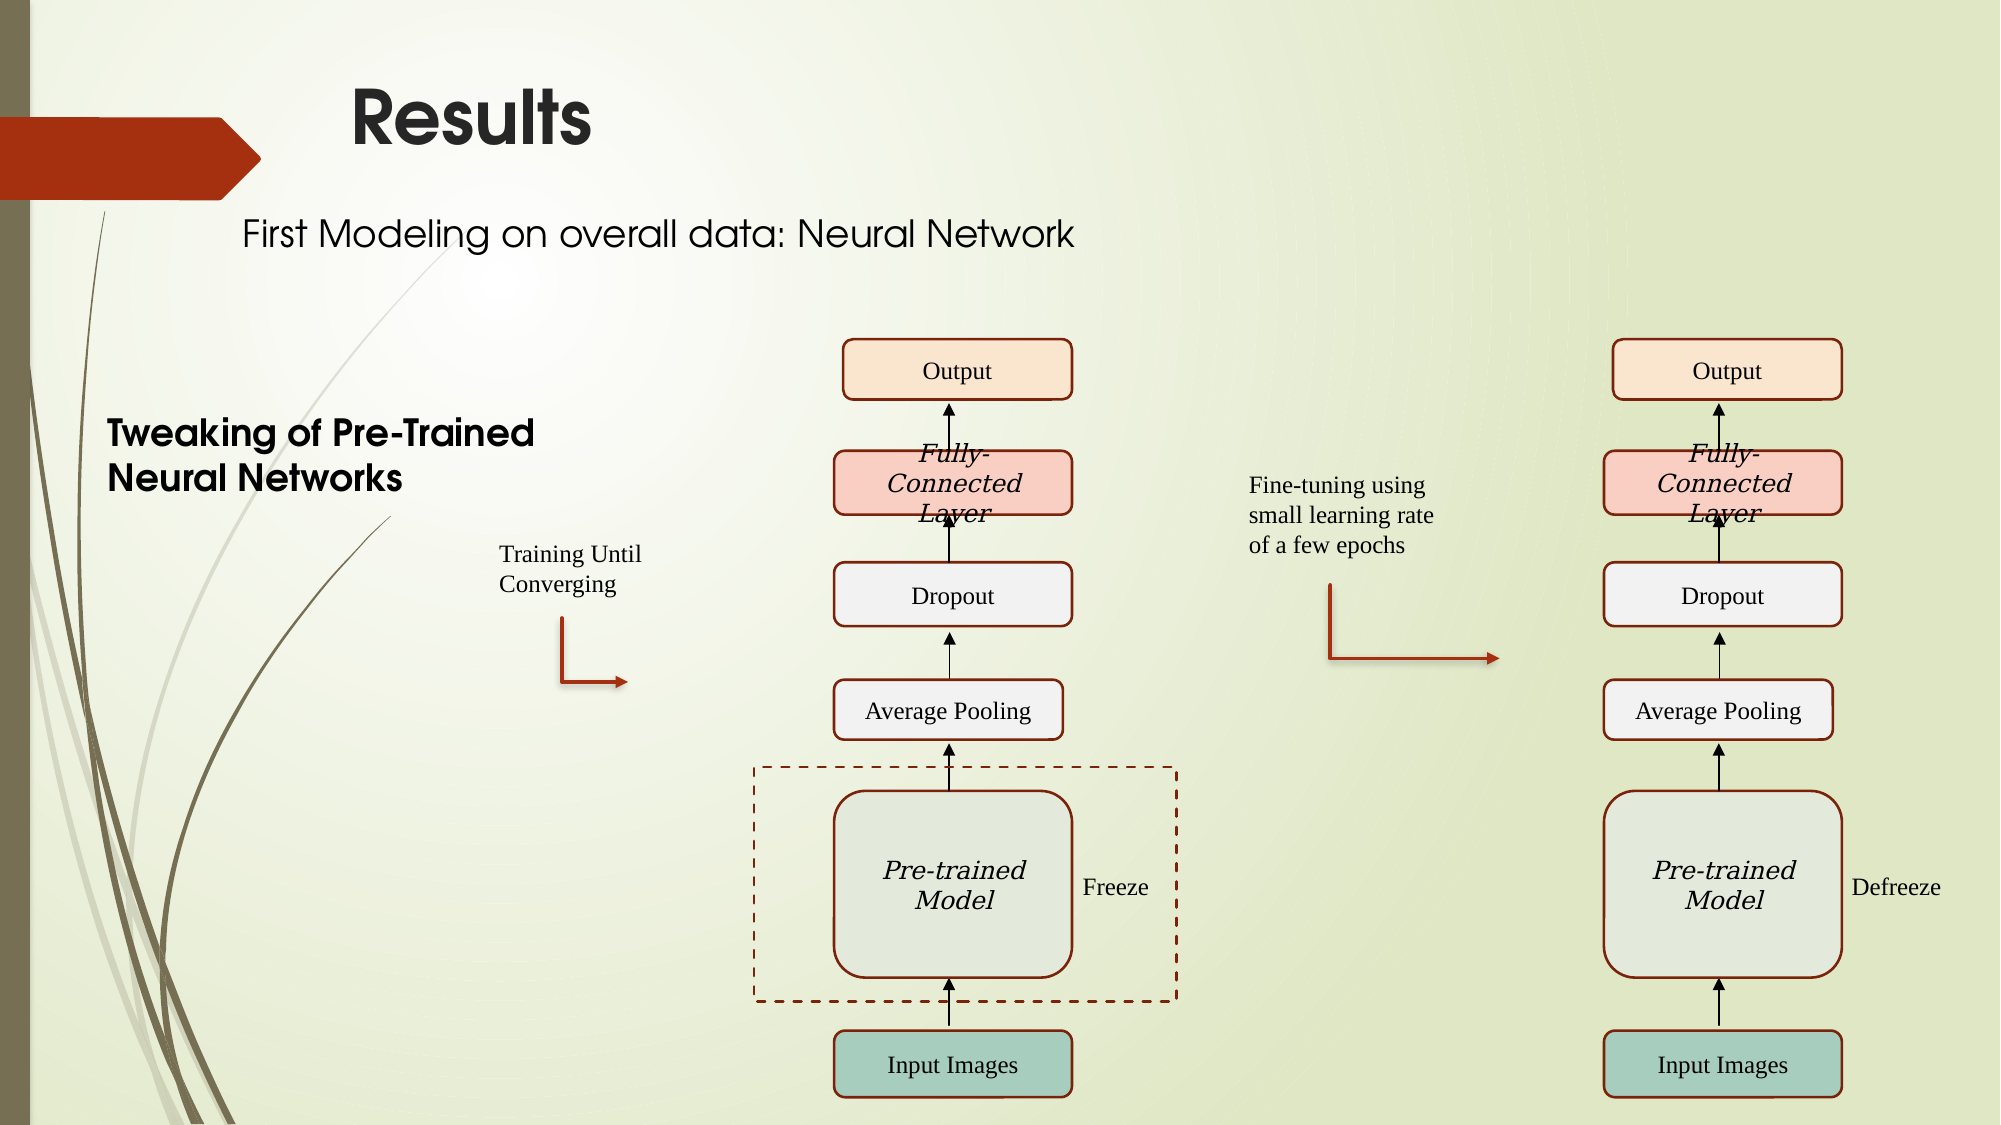

Results
First Modeling on overall data: Neural Network
Output
Output
Fully-Connected Layer
Fully-Connected Layer
Dropout
Dropout
Average Pooling
Average Pooling

Pre-trained Model
Pre-trained Model
Freeze
Defreeze
Input Images
Input Images
Tweaking of Pre-Trained Neural Networks
Fine-tuning using
small learning rate
of a few epochs
Training Until Converging